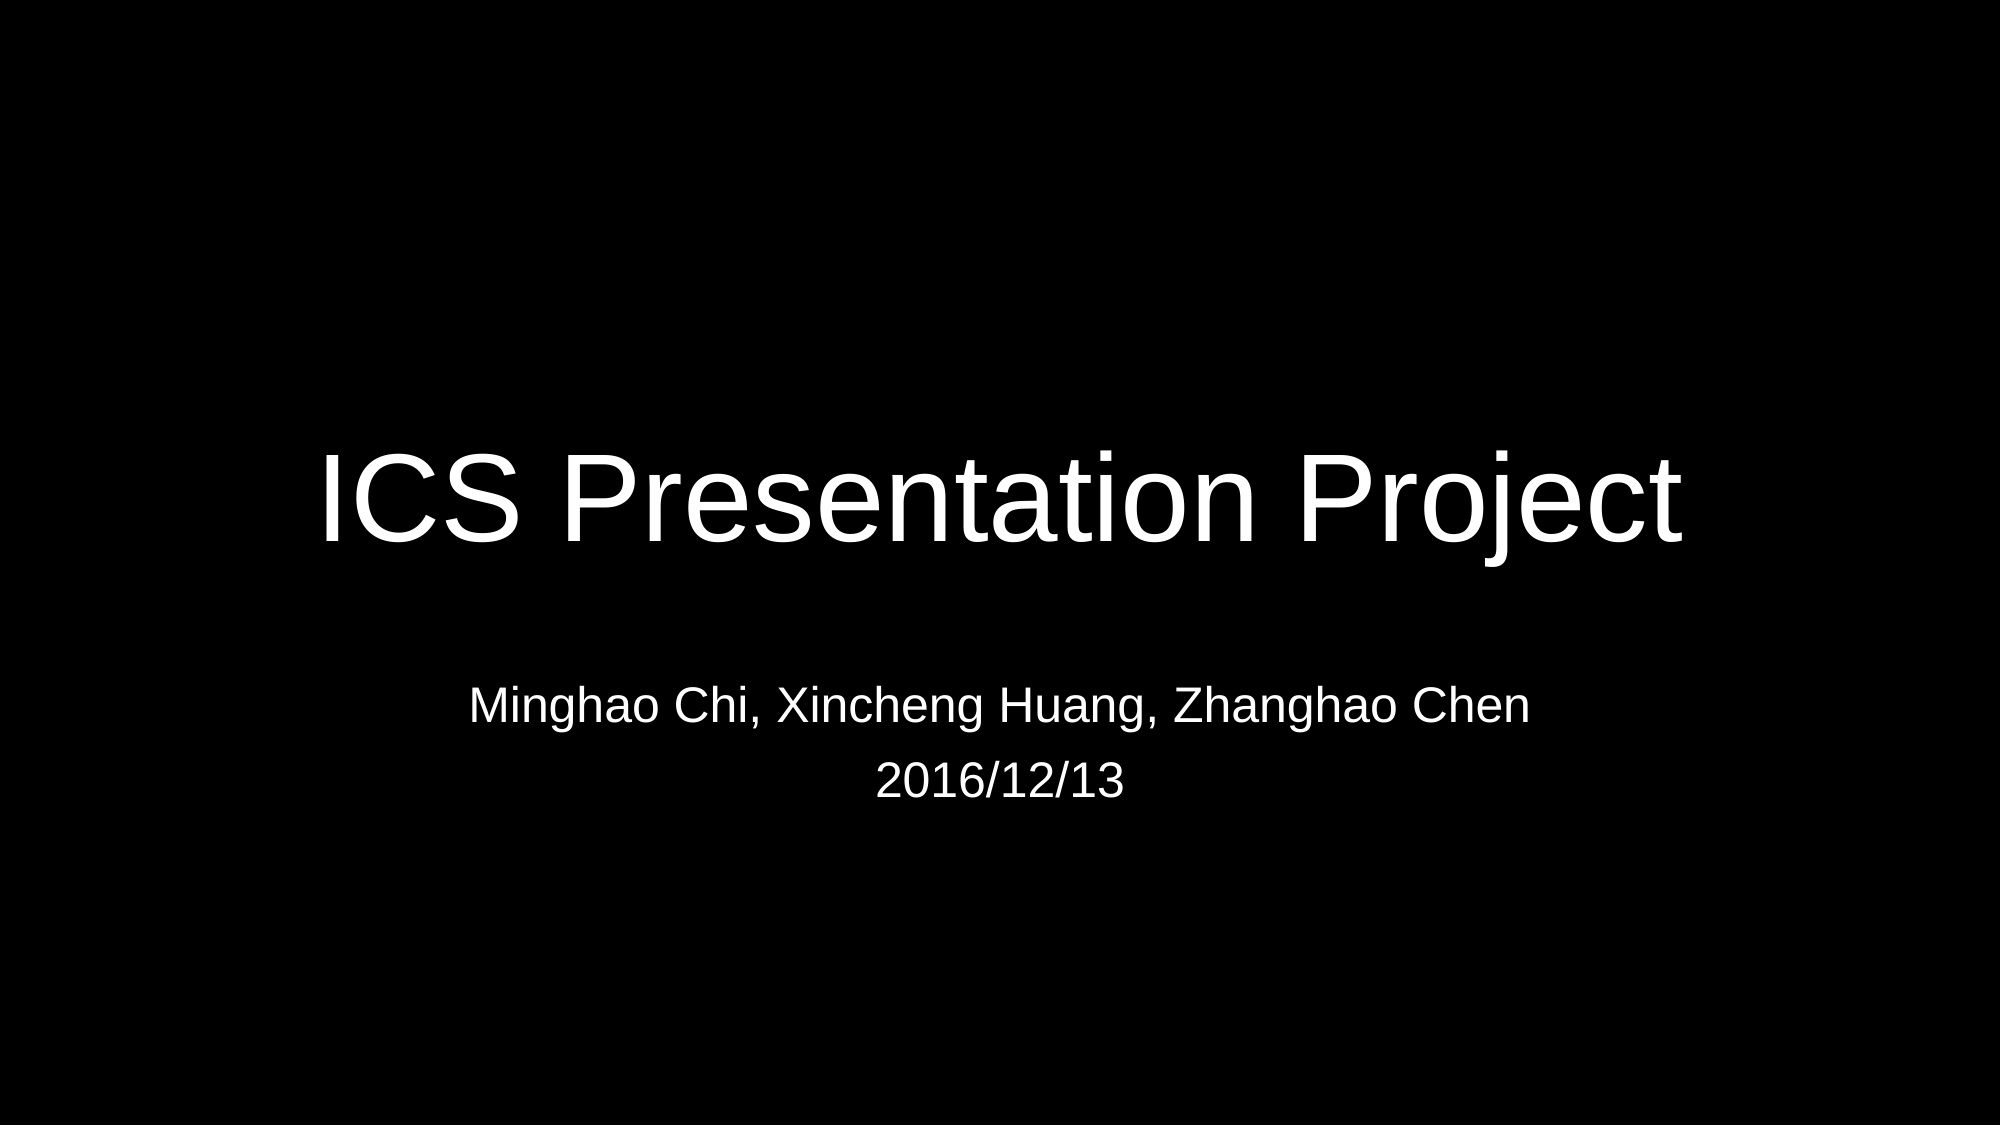

# ICS Presentation Project

Minghao Chi, Xincheng Huang, Zhanghao Chen
2016/12/13